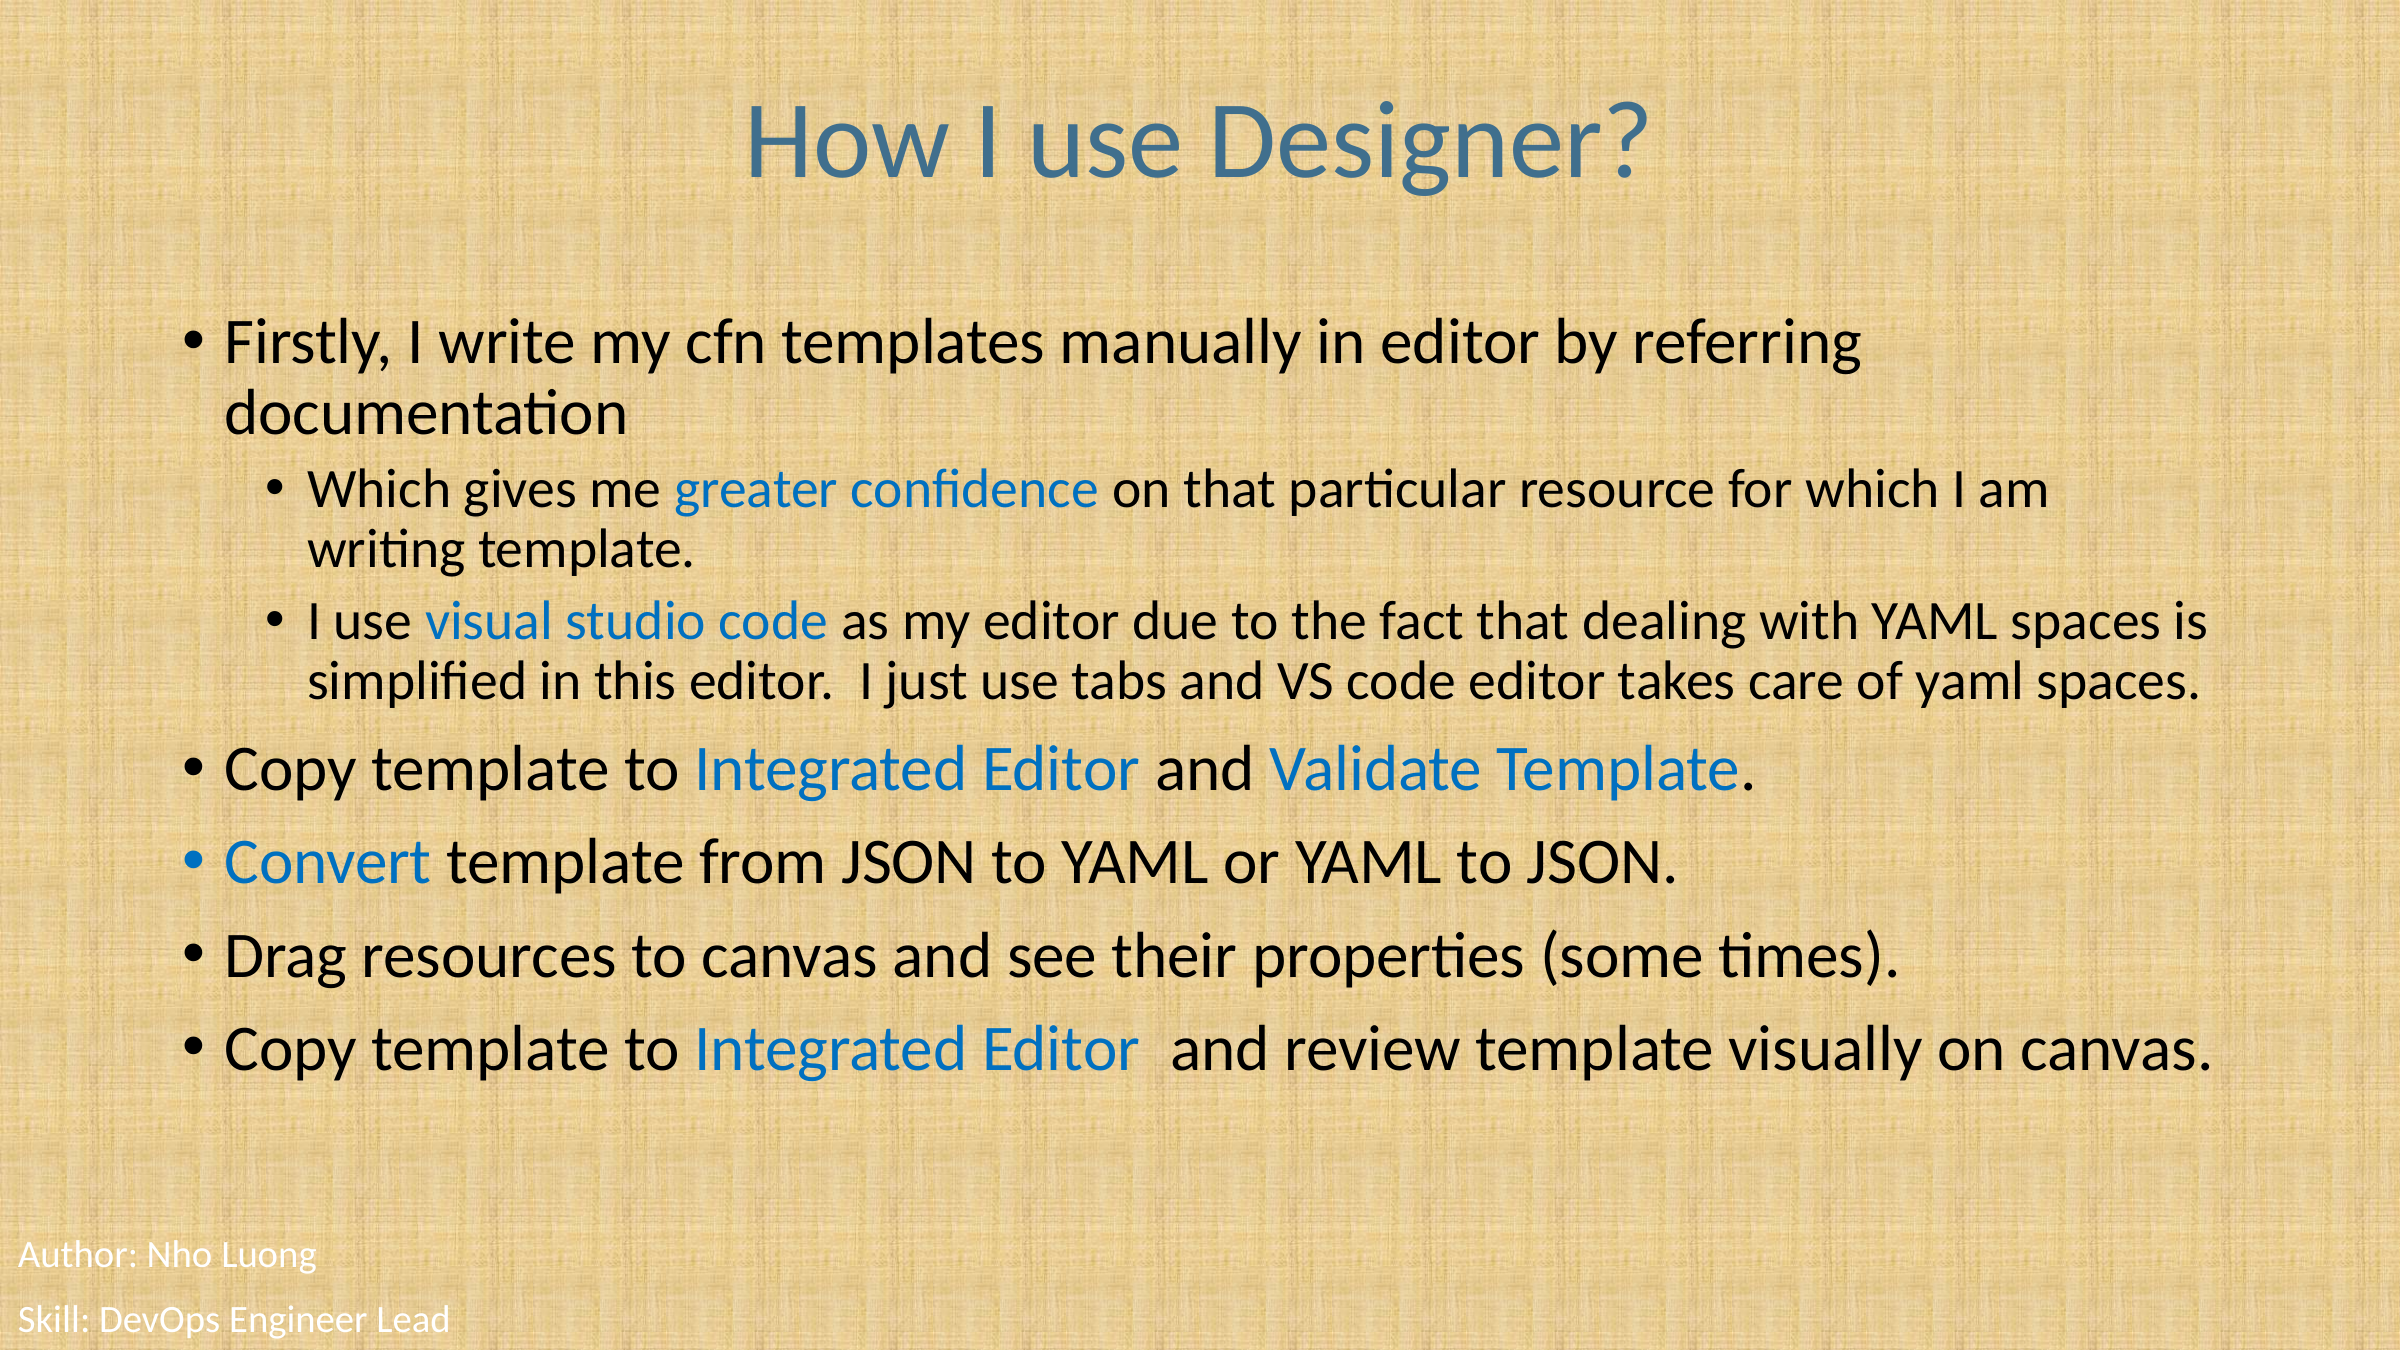

# How I use Designer?
Firstly, I write my cfn templates manually in editor by referring documentation
Which gives me greater confidence on that particular resource for which I am writing template.
I use visual studio code as my editor due to the fact that dealing with YAML spaces is simplified in this editor.  I just use tabs and VS code editor takes care of yaml spaces.
Copy template to Integrated Editor and Validate Template.
Convert template from JSON to YAML or YAML to JSON.
Drag resources to canvas and see their properties (some times).
Copy template to Integrated Editor  and review template visually on canvas.

Author: Nho Luong
Skill: DevOps Engineer Lead